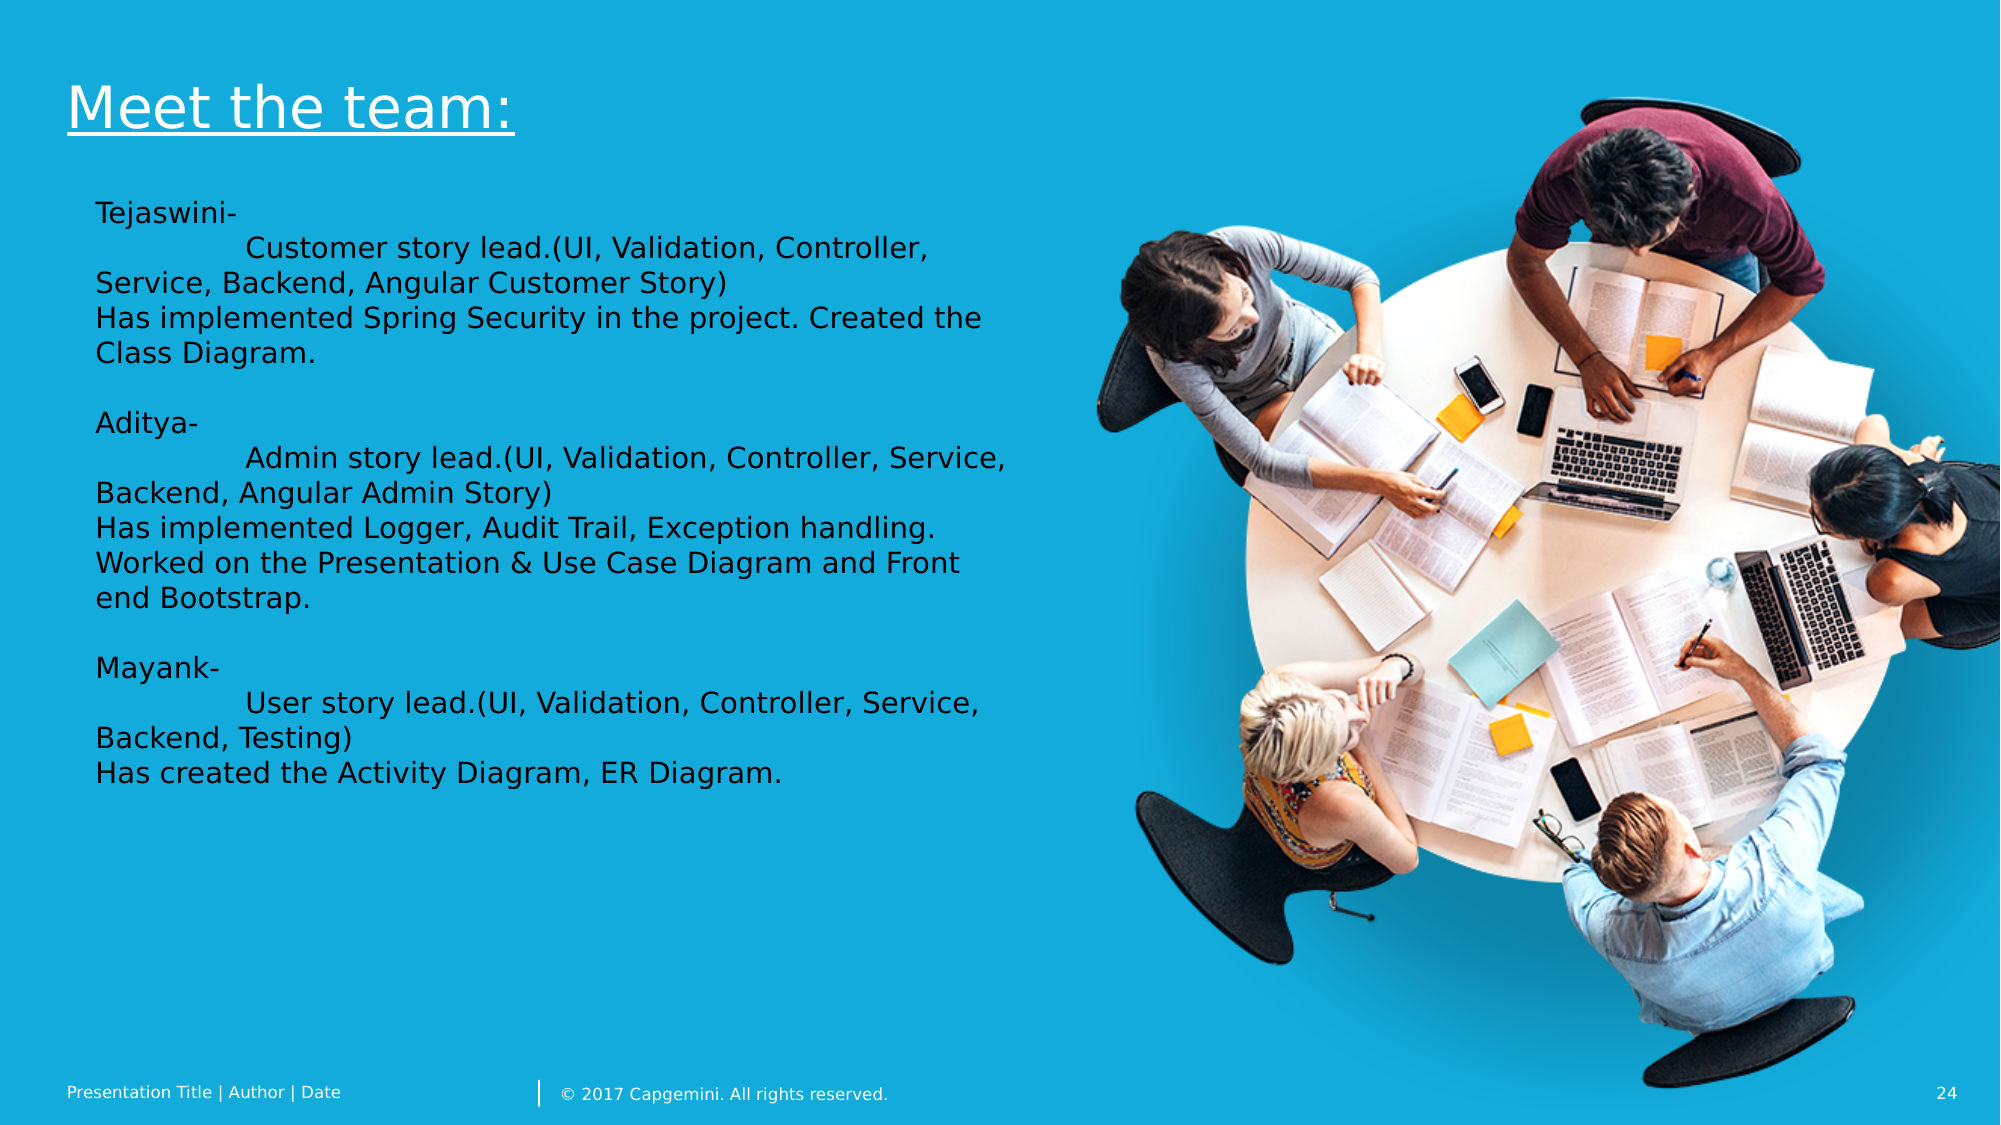

# Meet the team:
Tejaswini-
	Customer story lead.(UI, Validation, Controller, Service, Backend, Angular Customer Story)
Has implemented Spring Security in the project. Created the Class Diagram.

Aditya-
	Admin story lead.(UI, Validation, Controller, Service, Backend, Angular Admin Story)
Has implemented Logger, Audit Trail, Exception handling. Worked on the Presentation & Use Case Diagram and Front end Bootstrap.

Mayank-
	User story lead.(UI, Validation, Controller, Service, Backend, Testing)
Has created the Activity Diagram, ER Diagram.